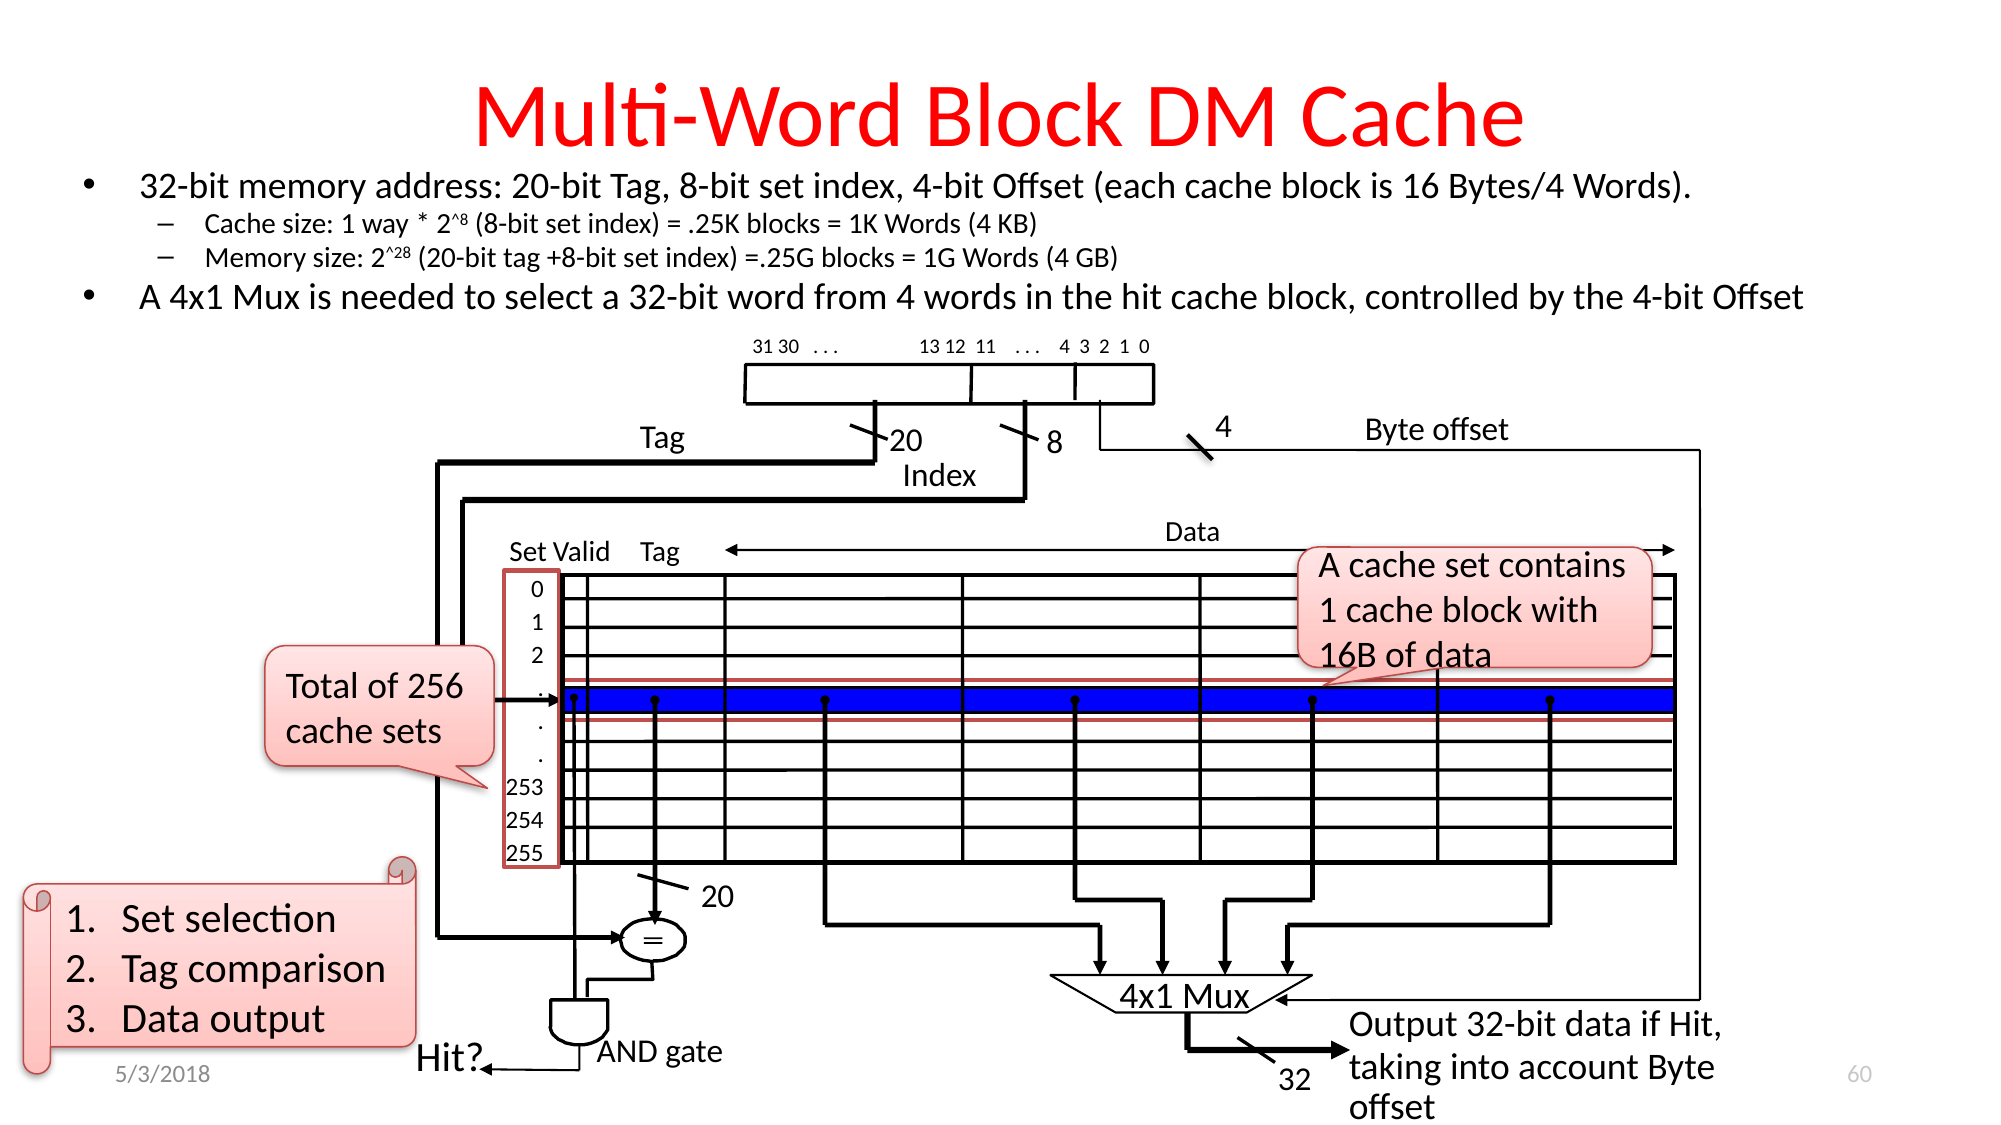

# Multi-Word Block DM Cache

32-bit memory address: 20-bit Tag, 8-bit set index, 4-bit Offset (each cache block is 16 Bytes/4 Words).
Cache size: 1 way * 2^8 (8-bit set index) = .25K blocks = 1K Words (4 KB)
Memory size: 2^28 (20-bit tag +8-bit set index) =.25G blocks = 1G Words (4 GB)
A 4x1 Mux is needed to select a 32-bit word from 4 words in the hit cache block, controlled by the 4-bit Offset
31 30   . . .                 13 12  11    . . .    4  3  2  1  0

4

Byte offset

4x1 Mux

32
 	Output 32-bit data if Hit, taking into account Byte offset

Tag
20

AND gate
Hit?

8

Index

Data
Set
Valid
Tag
A cache set contains 1 cache block with 16B of data

0
1
2
.
.
.
253
254
255

Total of 256 cache sets

20

Set selection
Tag comparison
Data output

5/3/2018

60